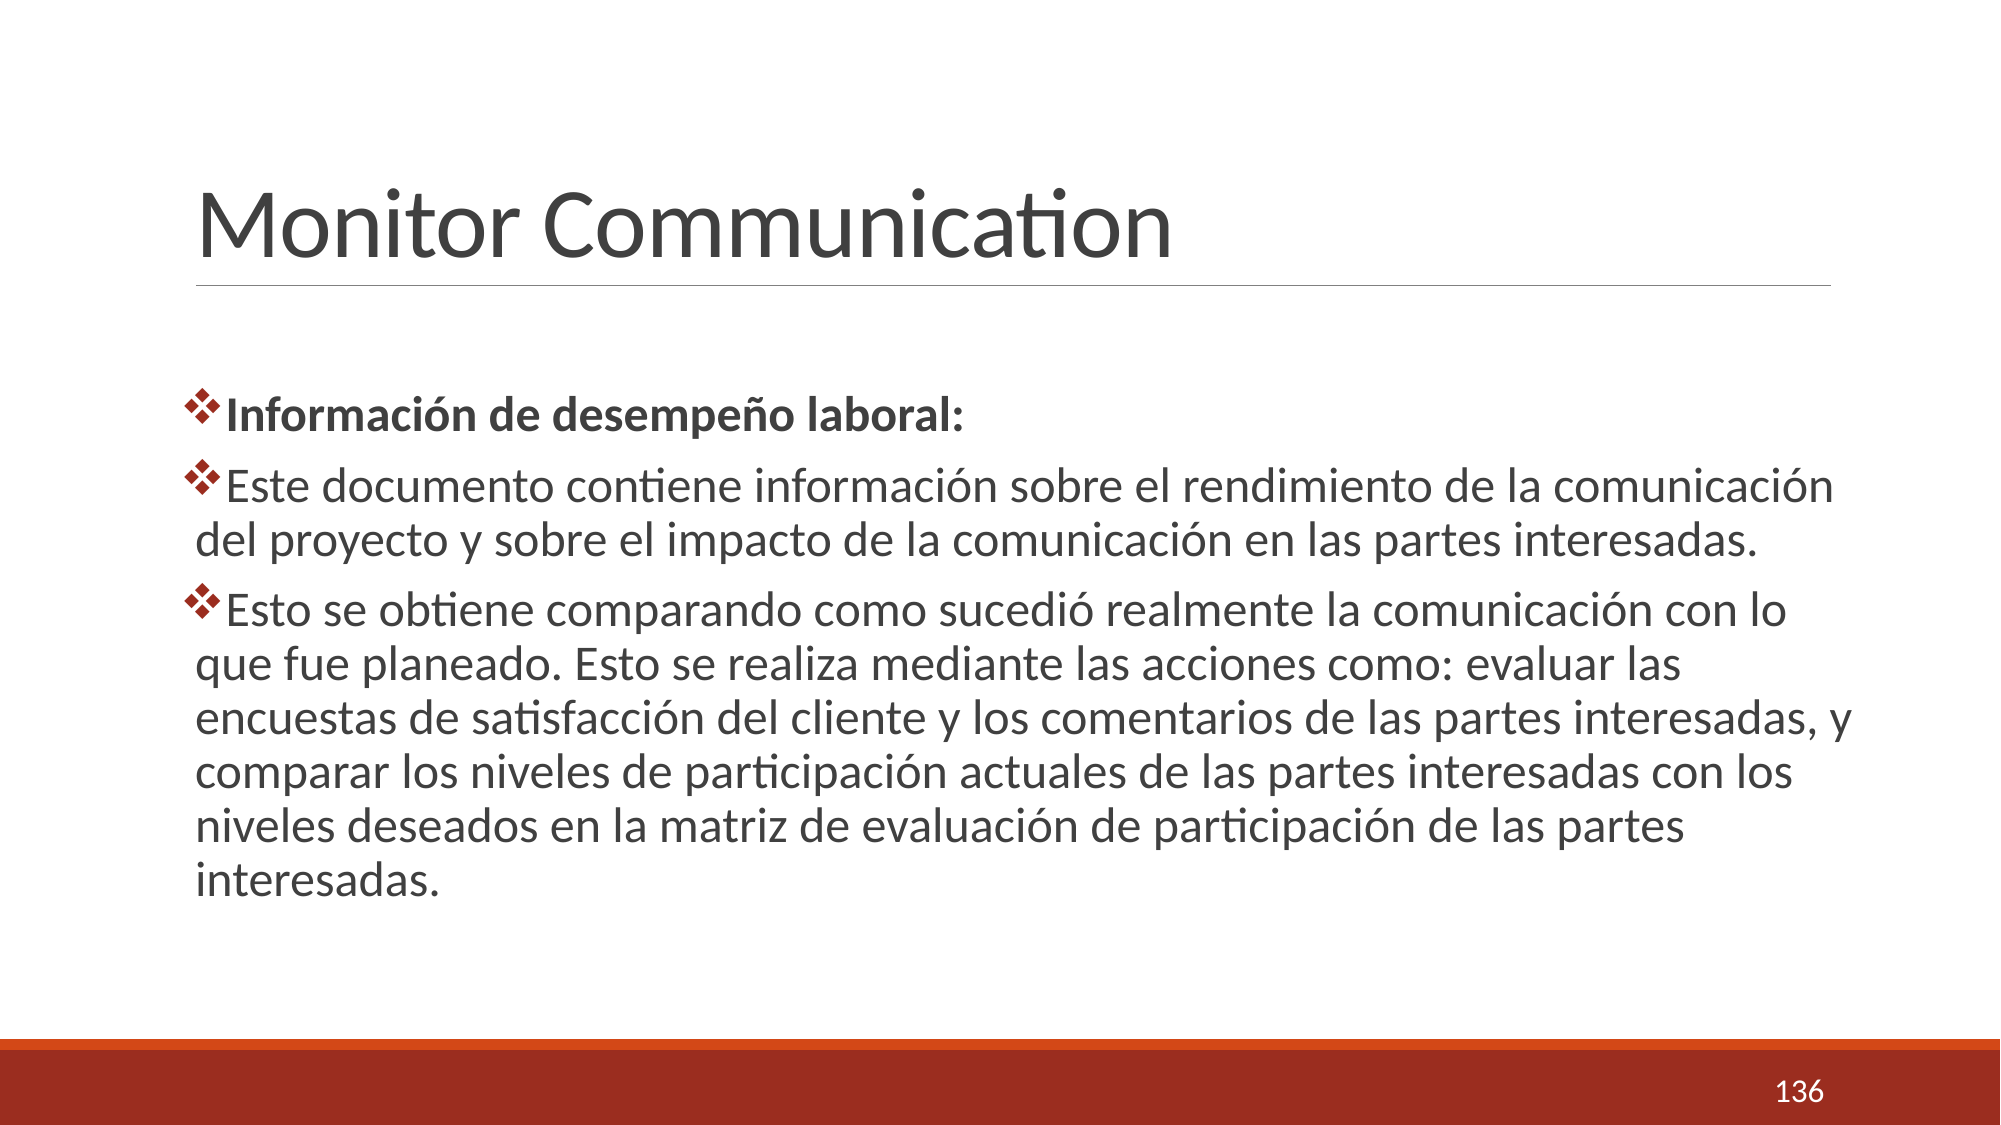

# Monitor Communication
Información de desempeño laboral:
Este documento contiene información sobre el rendimiento de la comunicación del proyecto y sobre el impacto de la comunicación en las partes interesadas.
Esto se obtiene comparando como sucedió realmente la comunicación con lo que fue planeado. Esto se realiza mediante las acciones como: evaluar las encuestas de satisfacción del cliente y los comentarios de las partes interesadas, y comparar los niveles de participación actuales de las partes interesadas con los niveles deseados en la matriz de evaluación de participación de las partes interesadas.
136